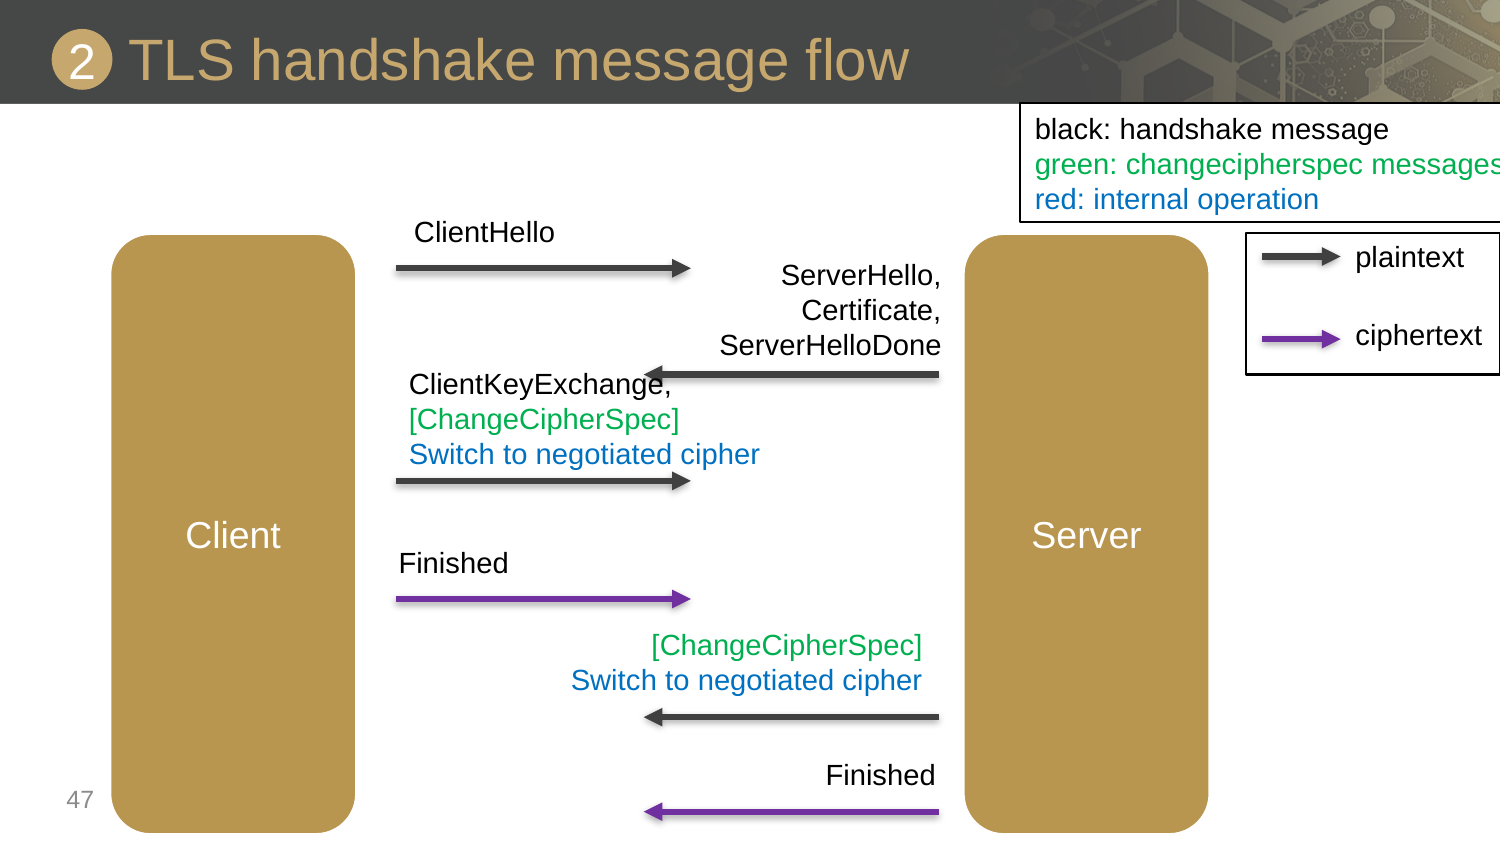

# TLS handshake message flow
2
black: handshake message
green: changecipherspec messages
red: internal operation
ClientHello
plaintext

Client
Server
ServerHello,
Certificate,
ServerHelloDone
ciphertext
ClientKeyExchange,
[ChangeCipherSpec]
Switch to negotiated cipher
Finished
[ChangeCipherSpec]
Switch to negotiated cipher
Finished
47